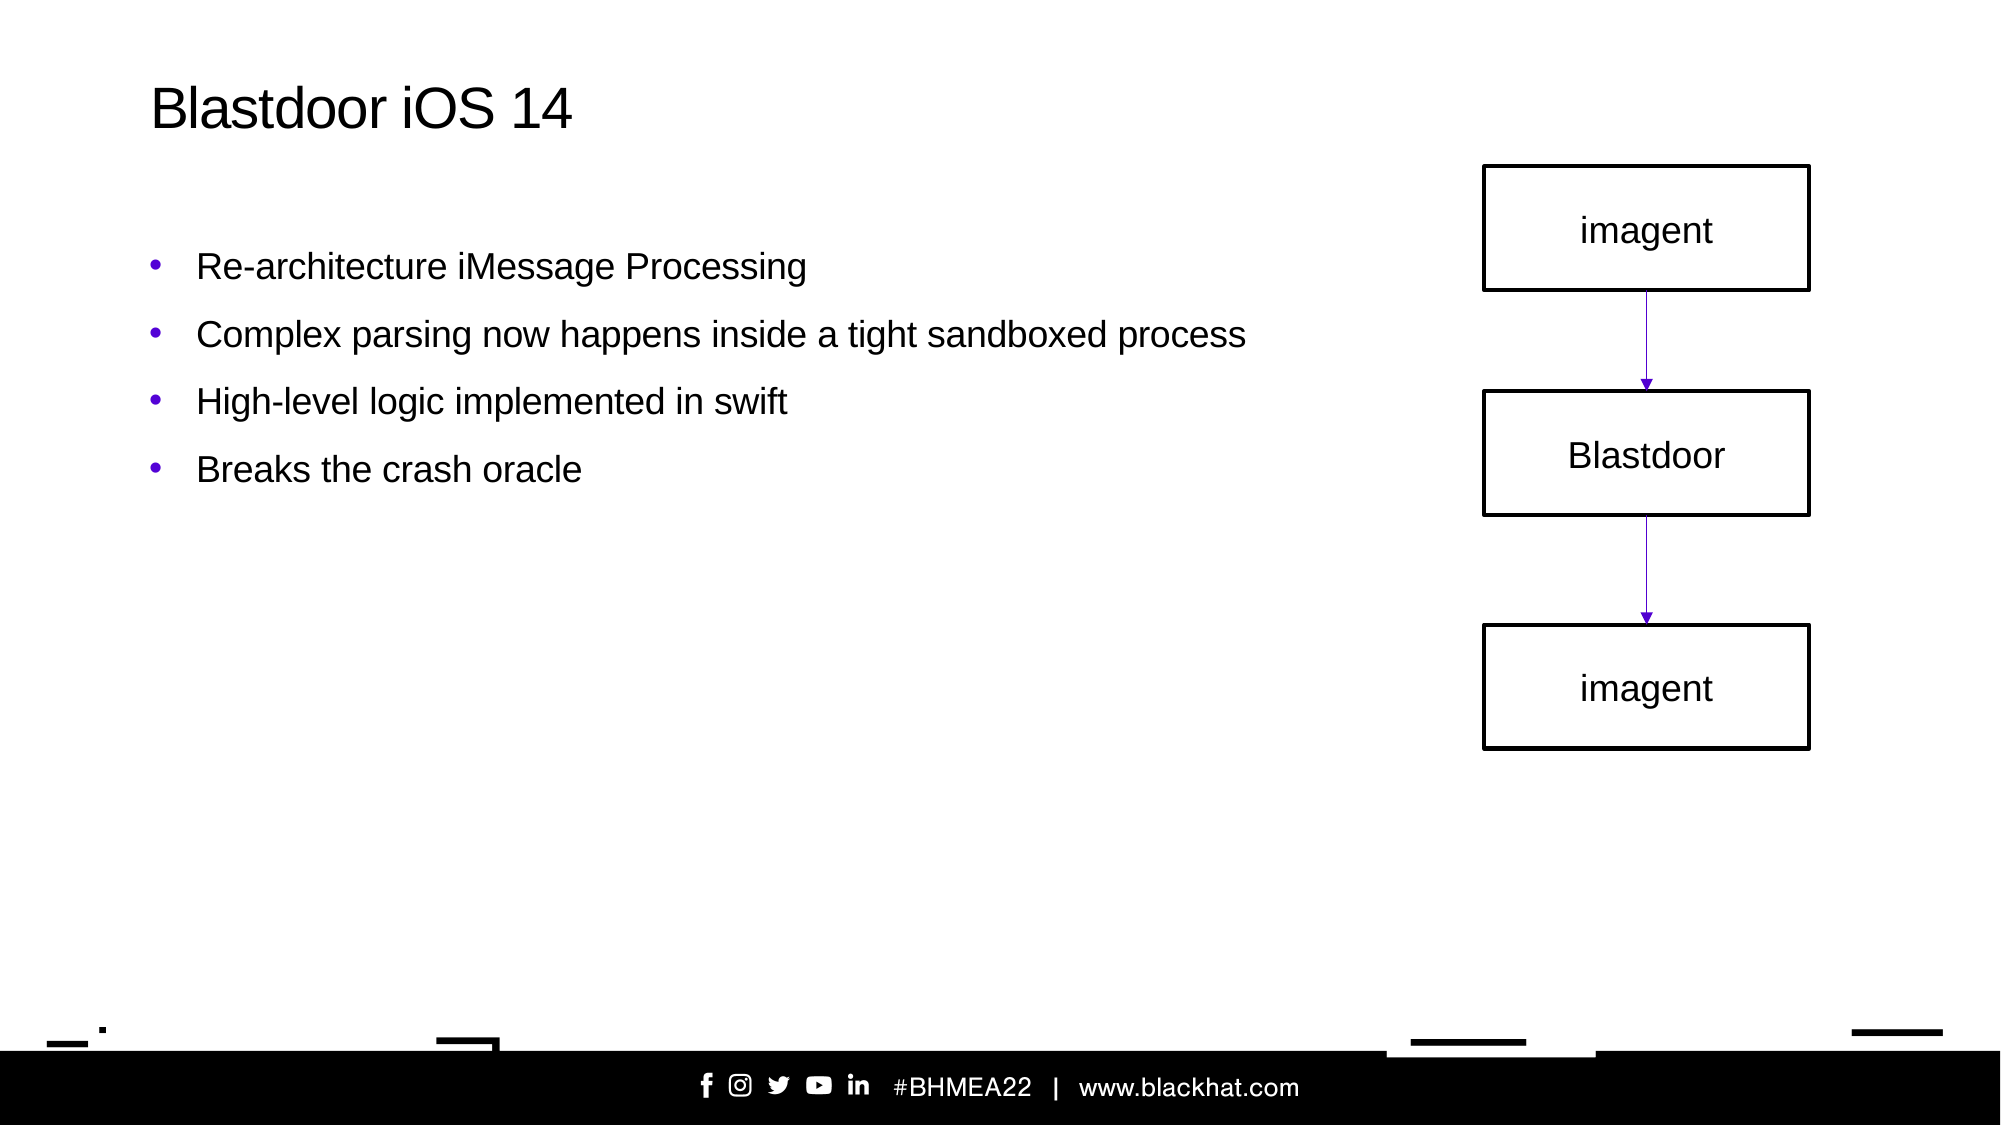

# Blastdoor iOS 14
imagent
Re-architecture iMessage Processing
Complex parsing now happens inside a tight sandboxed process
High-level logic implemented in swift
Breaks the crash oracle
Blastdoor
imagent